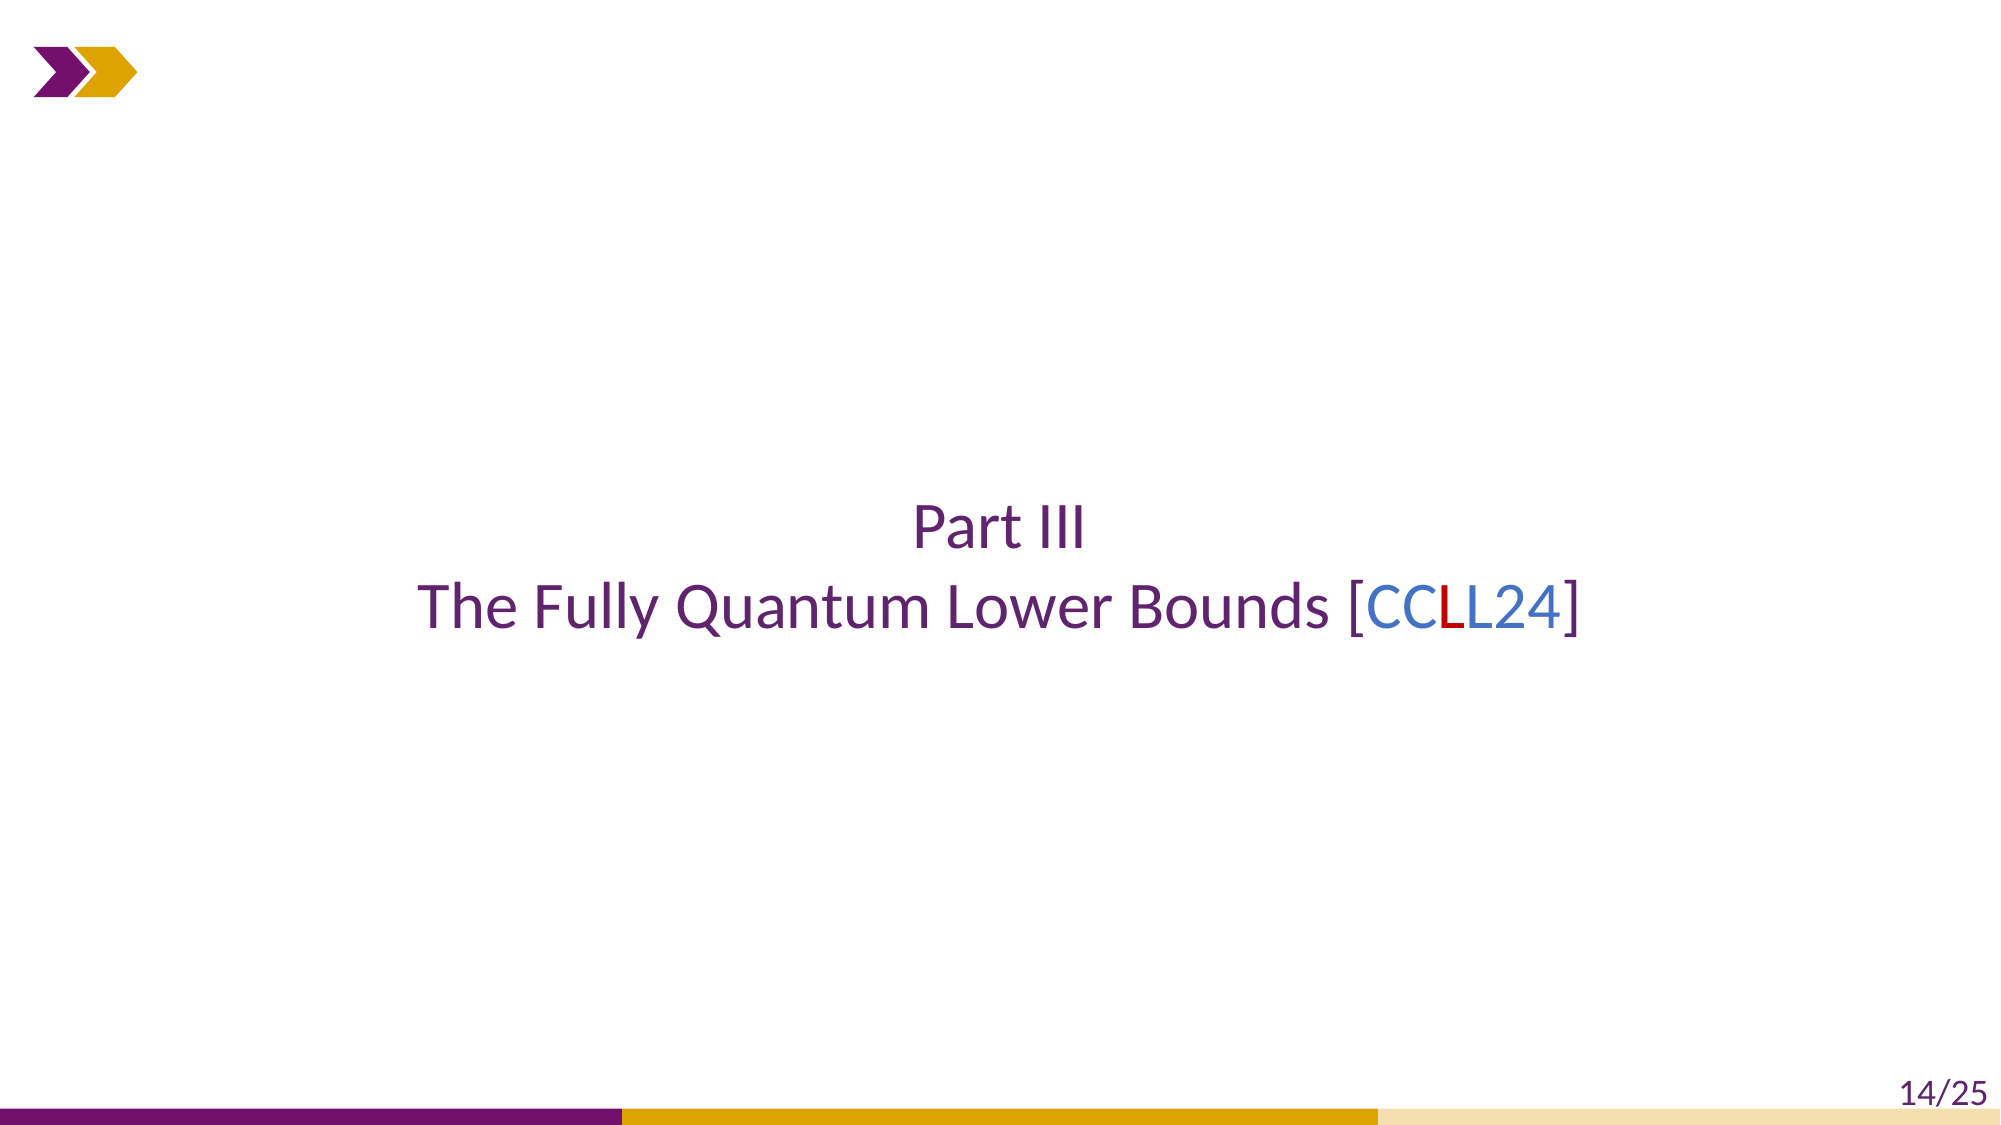

#
Part III
The Fully Quantum Lower Bounds [CCLL24]